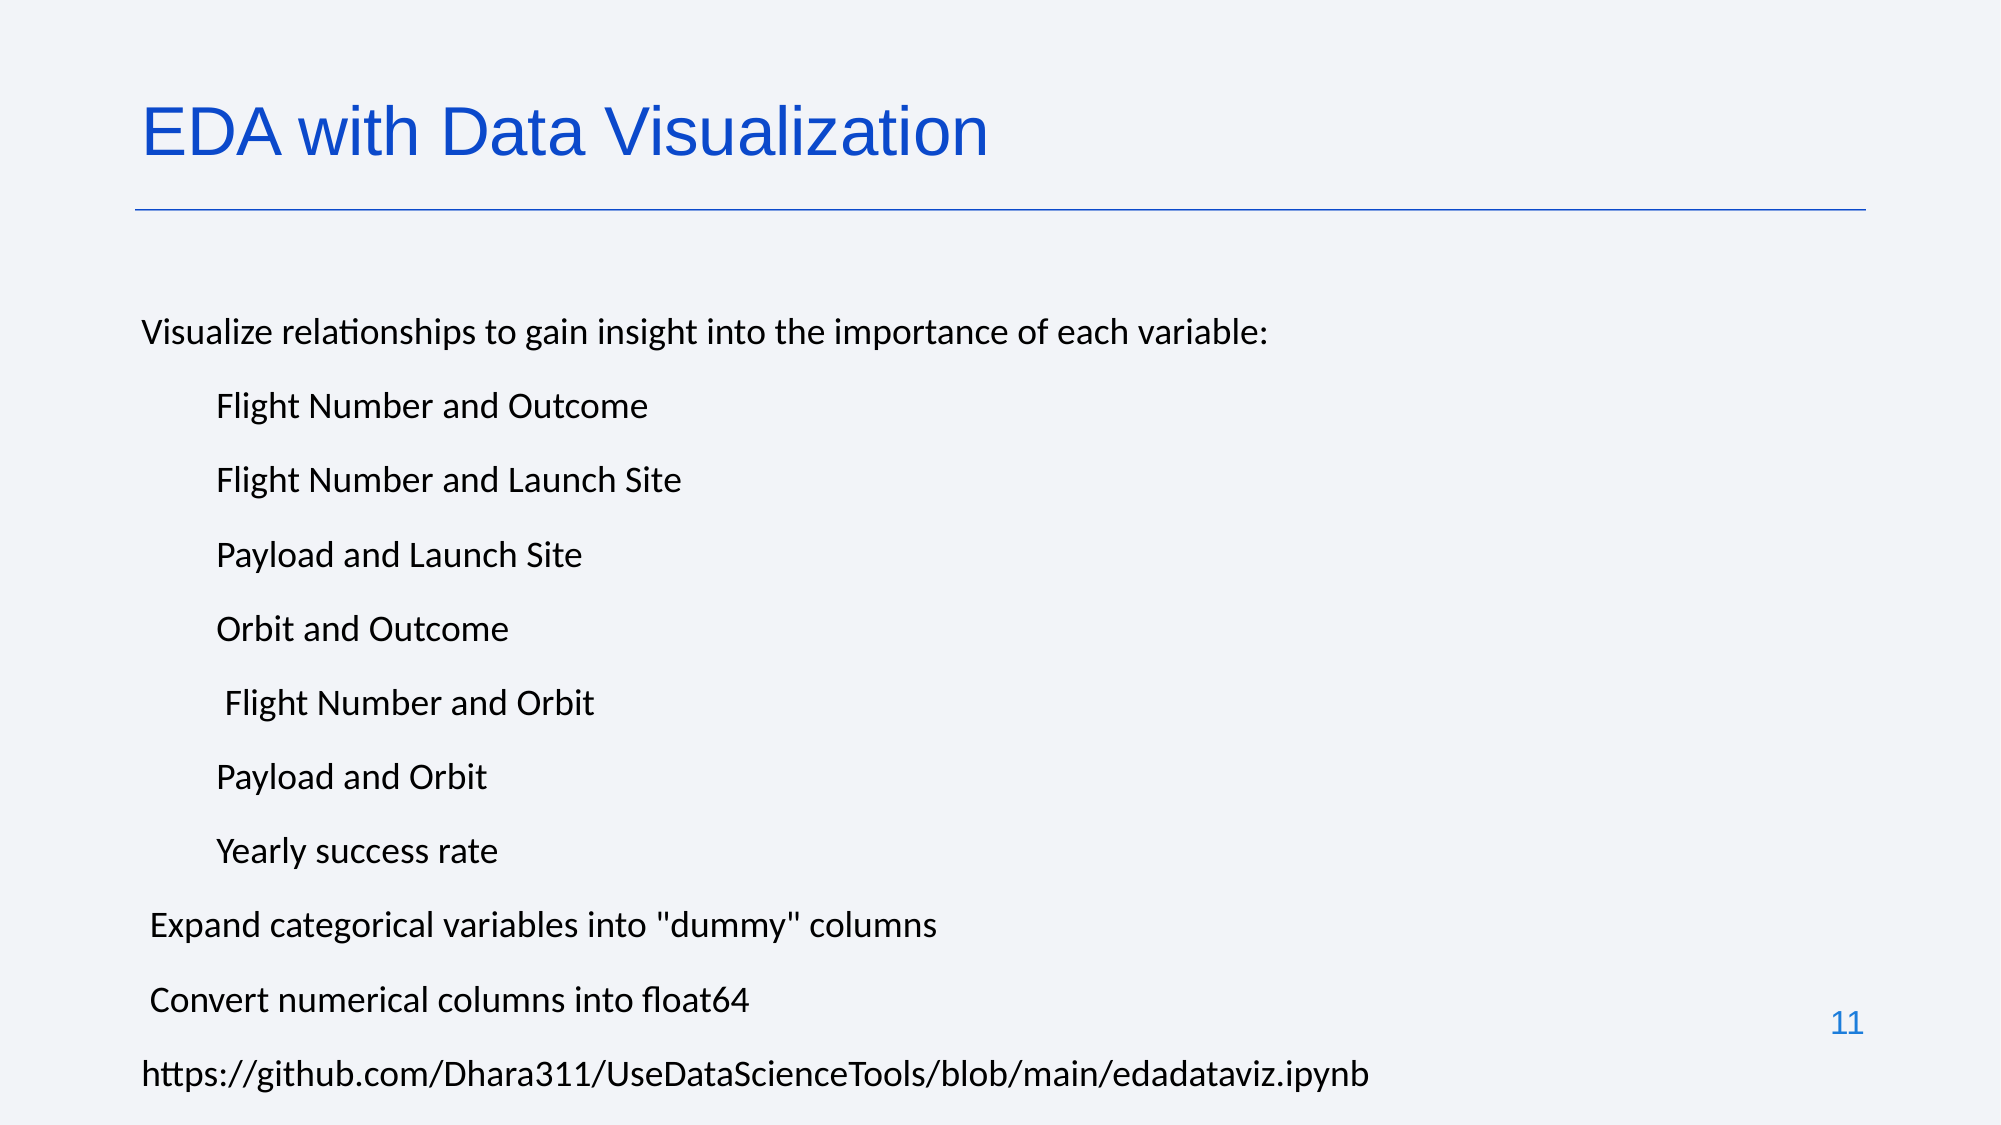

EDA with Data Visualization
Visualize relationships to gain insight into the importance of each variable:
Flight Number and Outcome
Flight Number and Launch Site
Payload and Launch Site
Orbit and Outcome
 Flight Number and Orbit
Payload and Orbit
Yearly success rate
 Expand categorical variables into "dummy" columns
 Convert numerical columns into float64
https://github.com/Dhara311/UseDataScienceTools/blob/main/edadataviz.ipynb
11